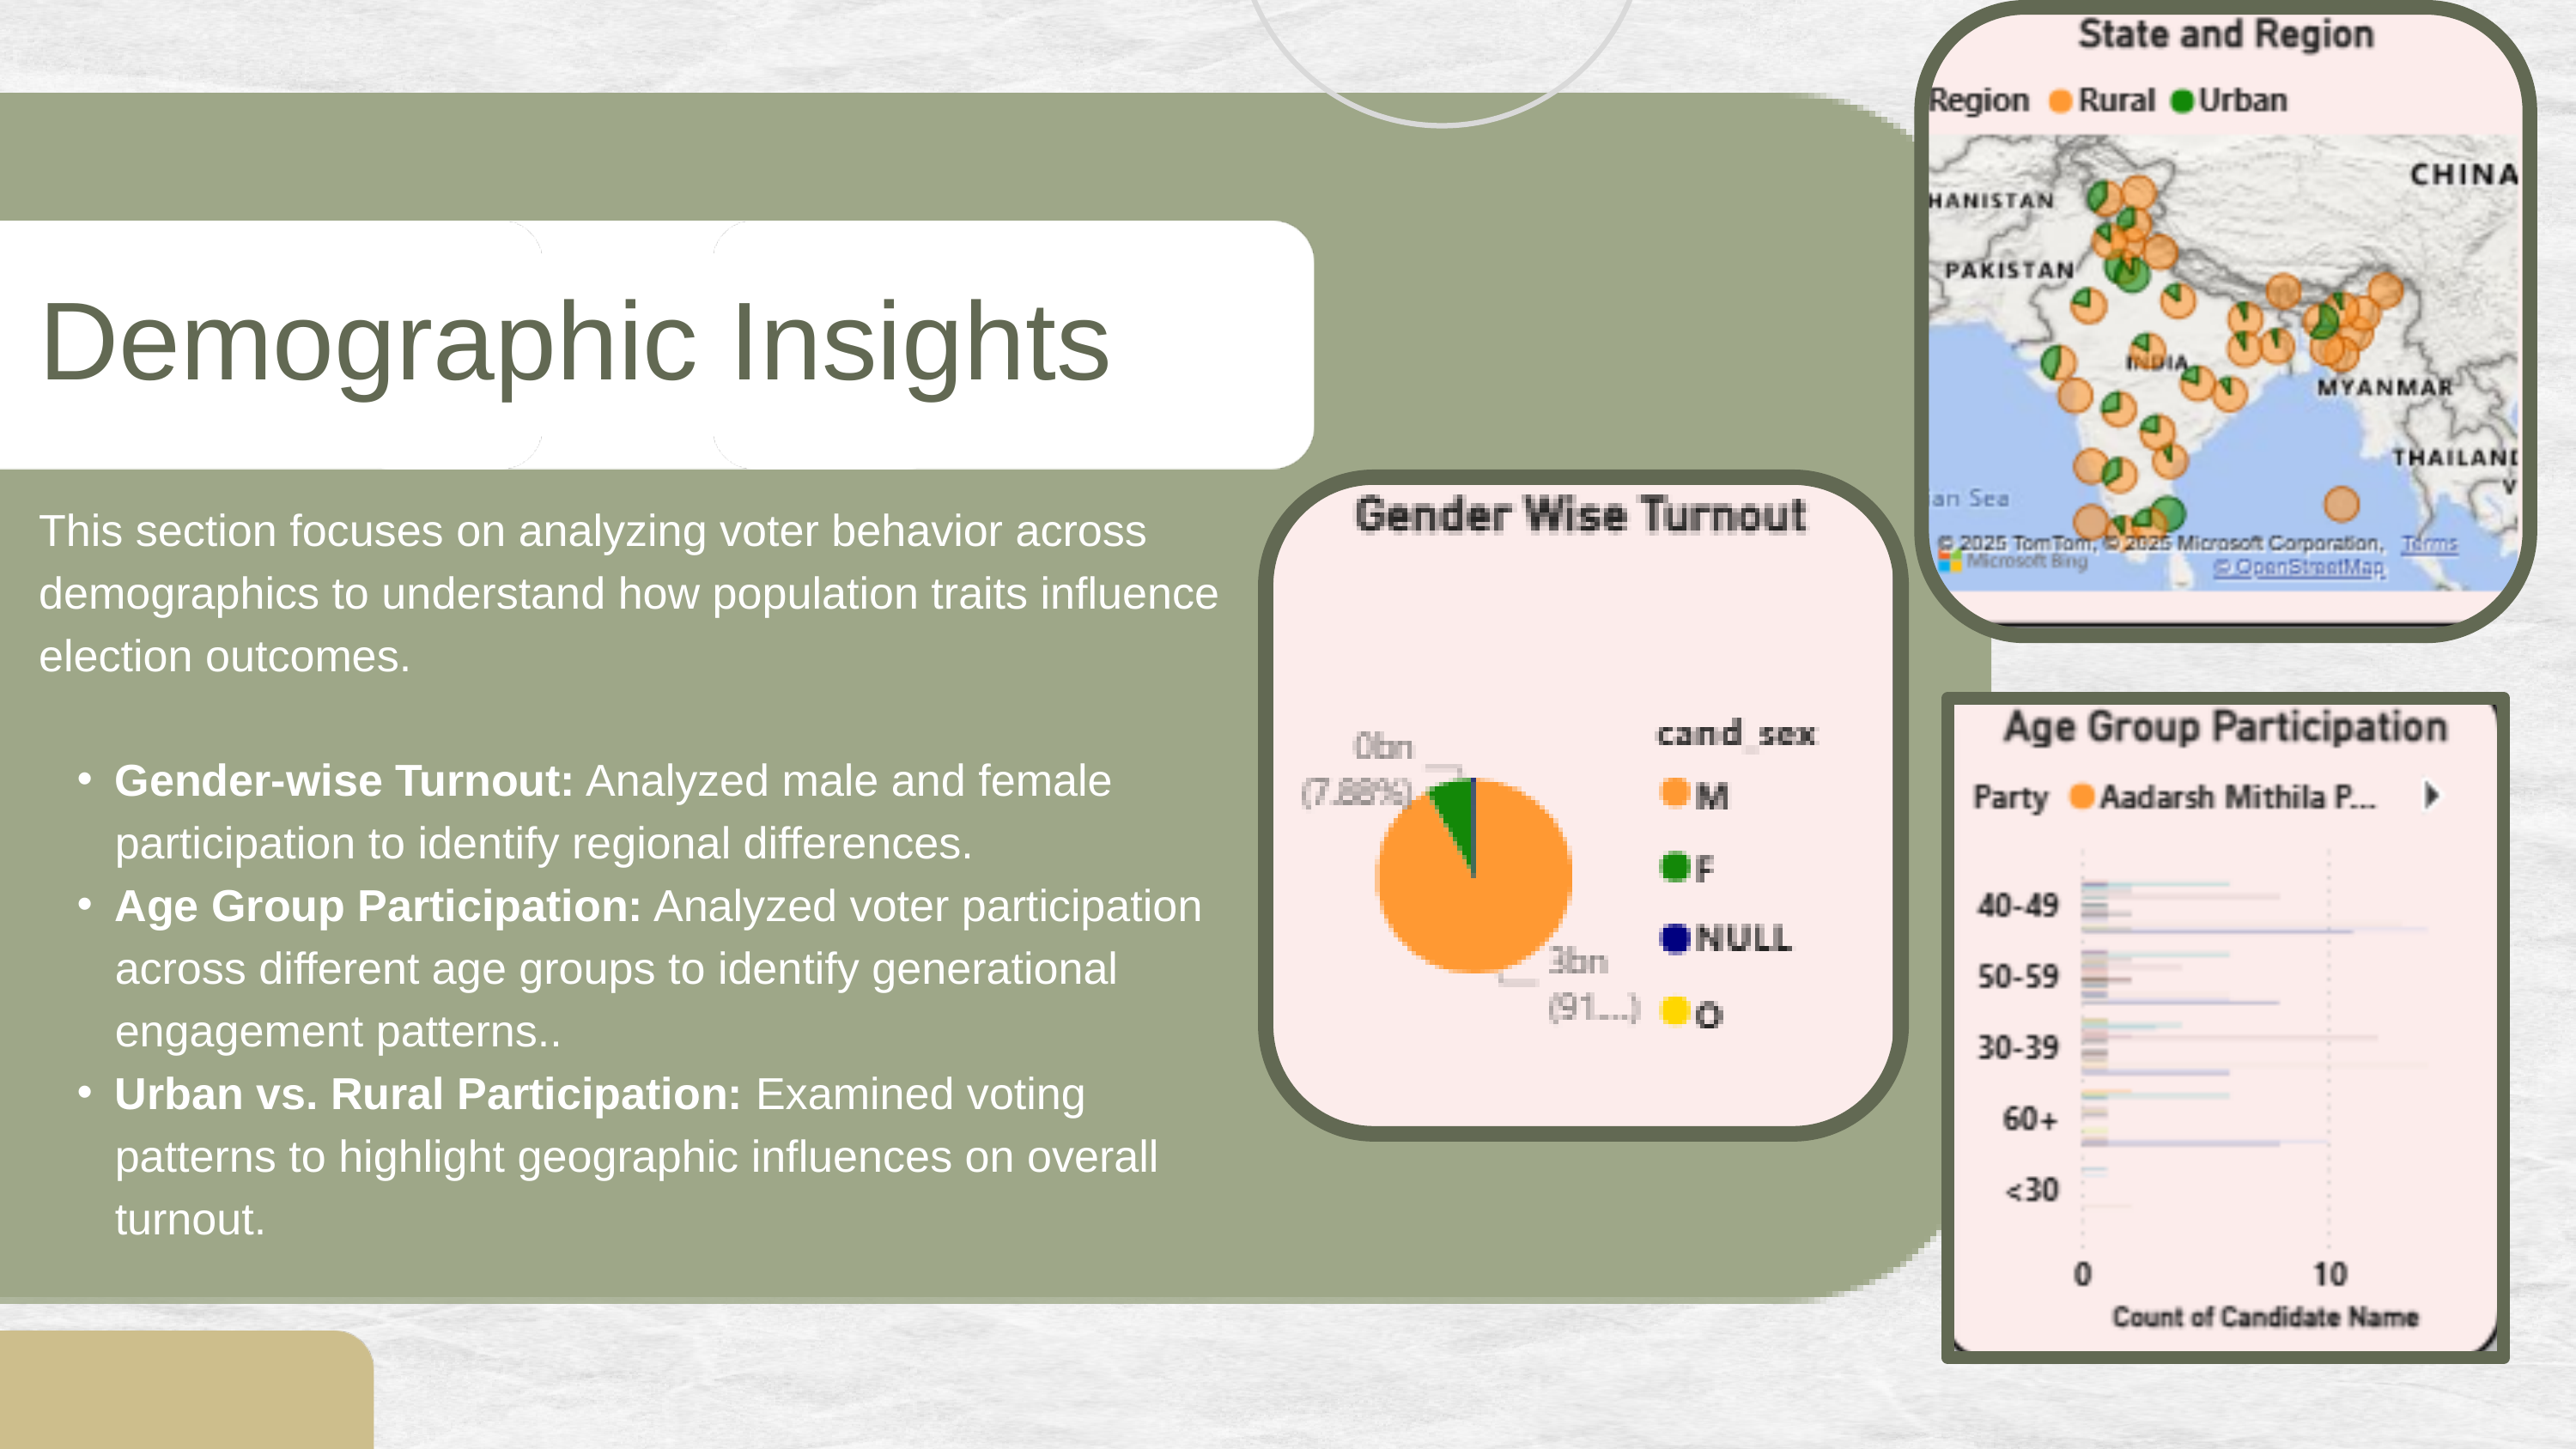

Demographic Insights

This section focuses on analyzing voter behavior across demographics to understand how population traits influence election outcomes.

Gender-wise Turnout: Analyzed male and female participation to identify regional differences.
Age Group Participation: Analyzed voter participation across different age groups to identify generational engagement patterns..
Urban vs. Rural Participation: Examined voting patterns to highlight geographic influences on overall turnout.